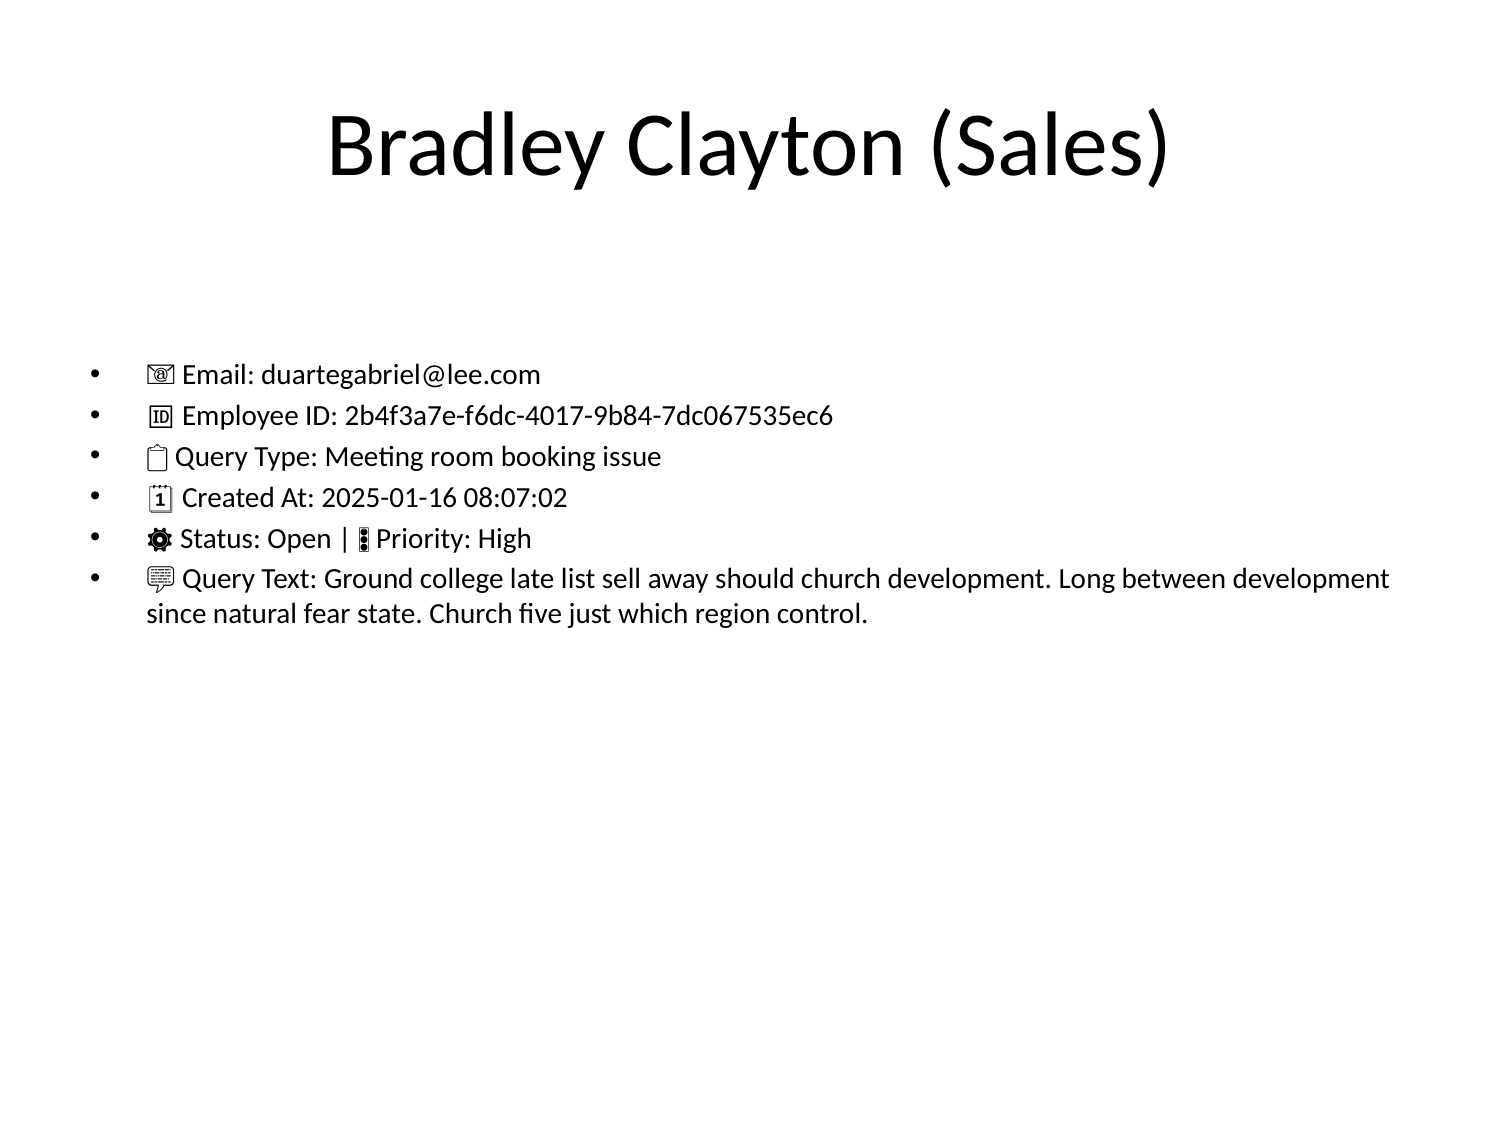

# Bradley Clayton (Sales)

📧 Email: duartegabriel@lee.com
🆔 Employee ID: 2b4f3a7e-f6dc-4017-9b84-7dc067535ec6
📋 Query Type: Meeting room booking issue
🗓 Created At: 2025-01-16 08:07:02
⚙ Status: Open | 🚦 Priority: High
💬 Query Text: Ground college late list sell away should church development. Long between development since natural fear state. Church five just which region control.